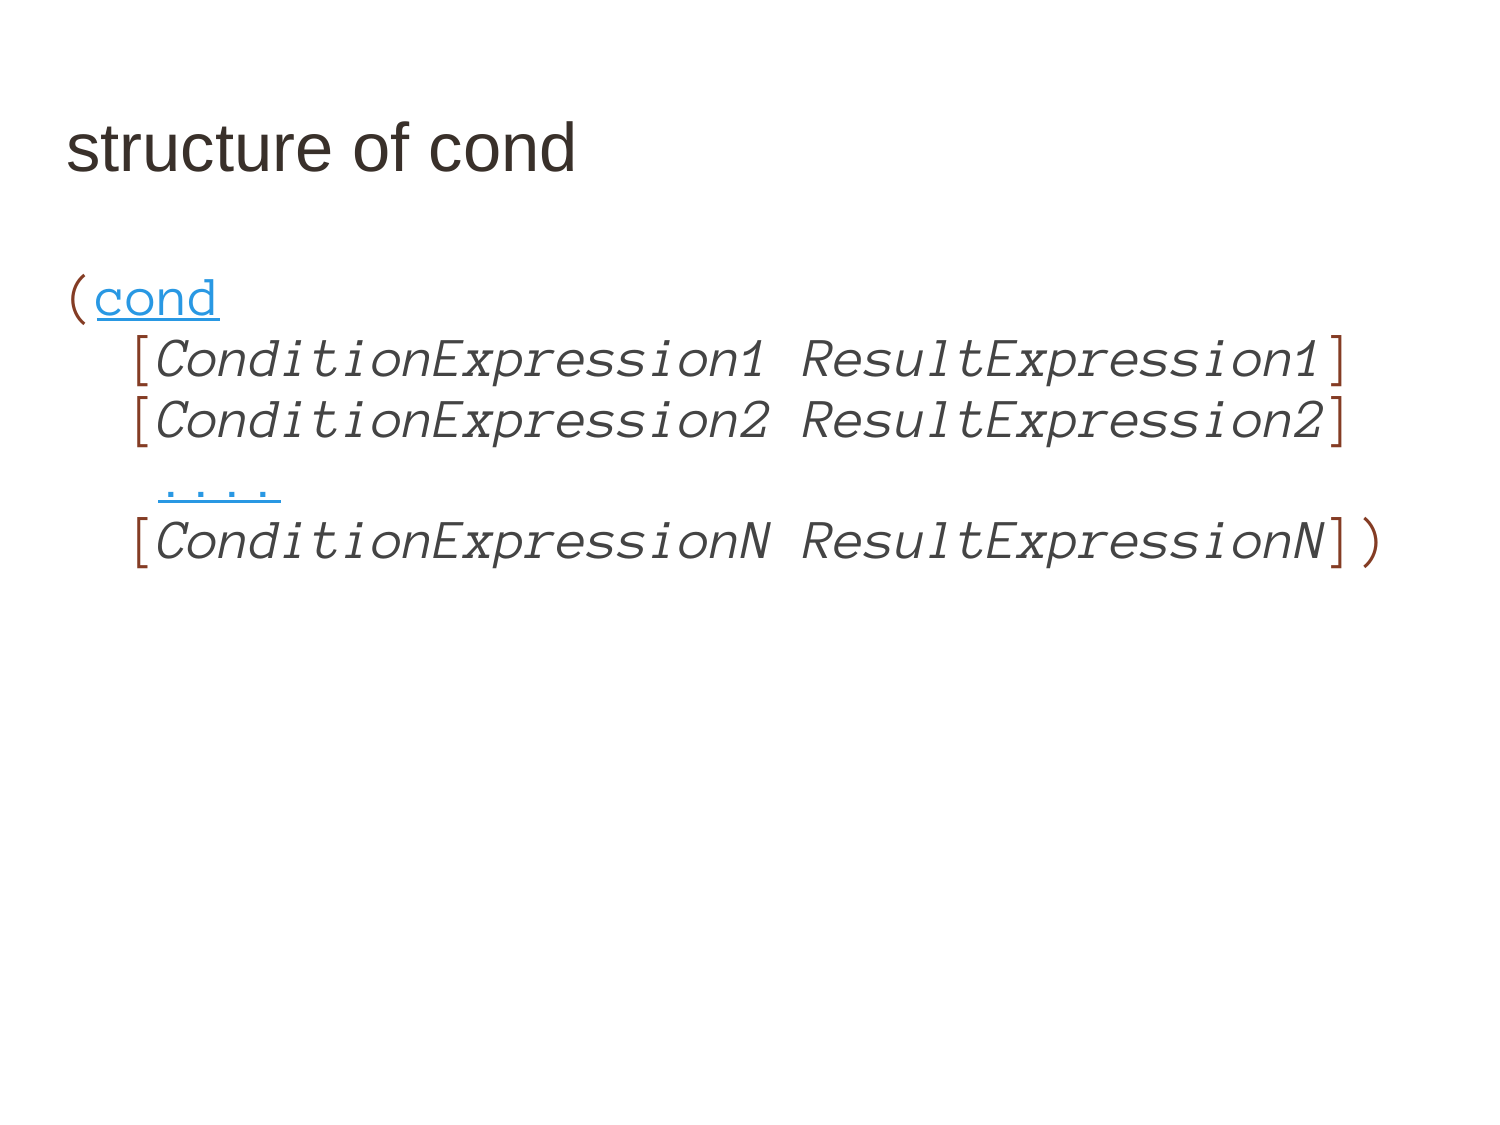

# structure of cond
(cond
  [ConditionExpression1 ResultExpression1]
  [ConditionExpression2 ResultExpression2]
   ....
  [ConditionExpressionN ResultExpressionN])